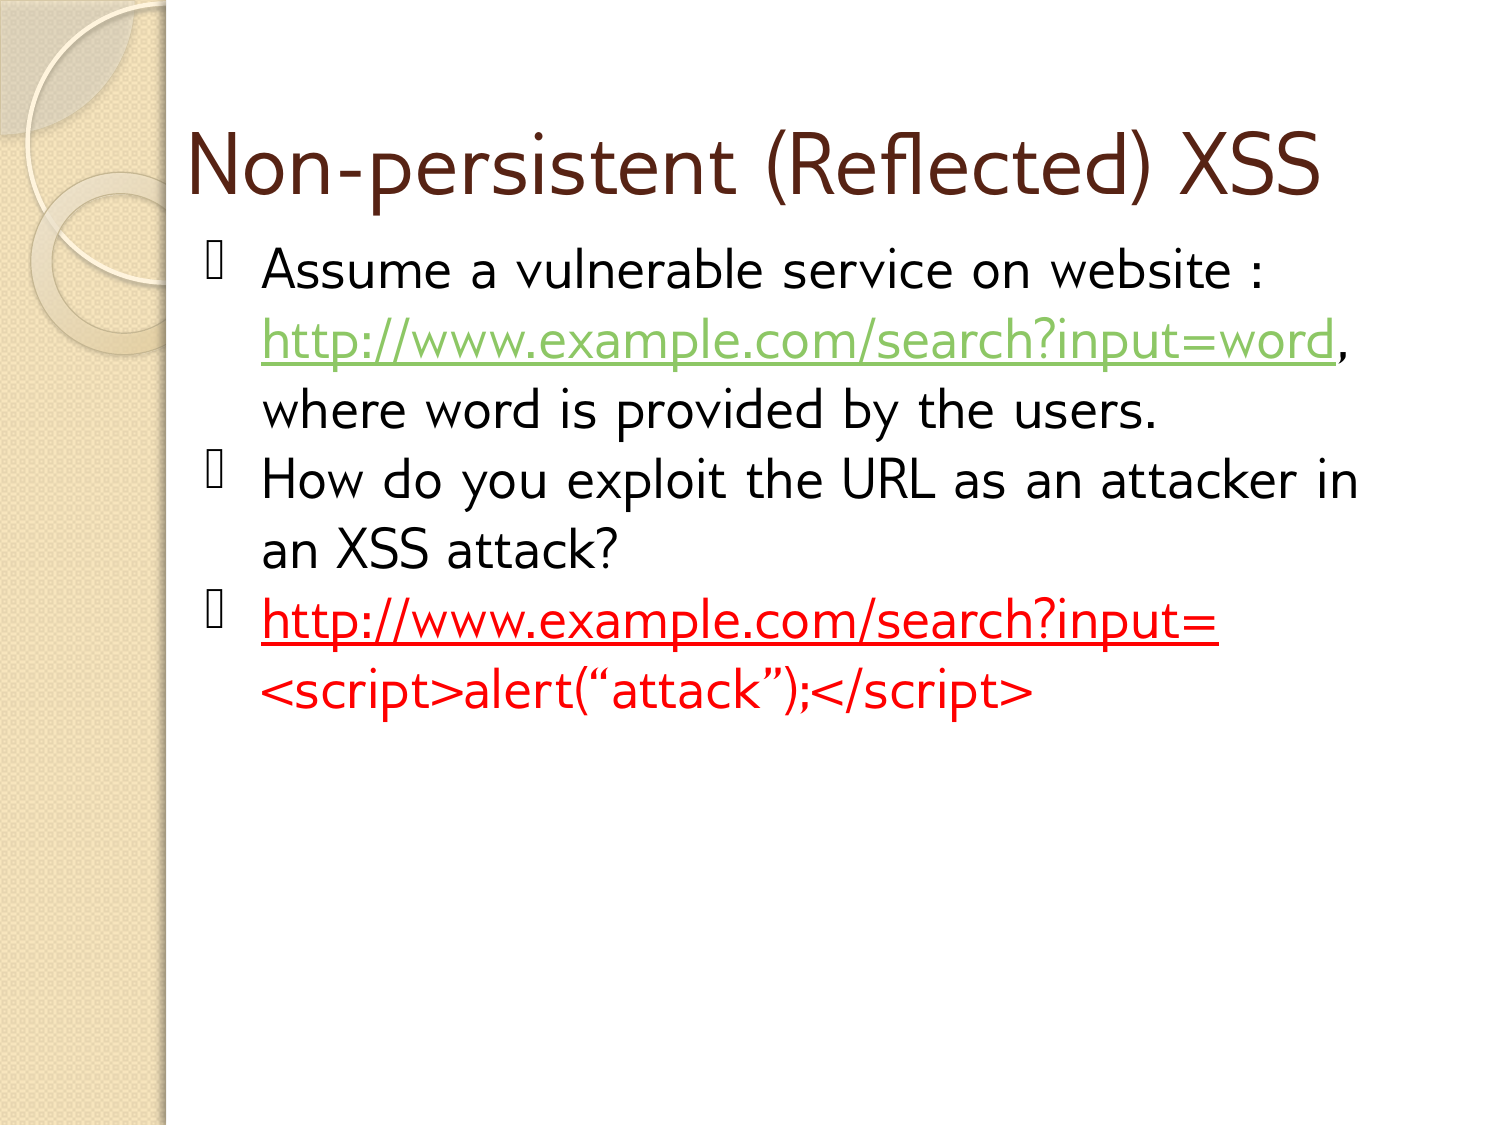

# Non-persistent (Reflected) XSS
Assume a vulnerable service on website : http://www.example.com/search?input=word, where word is provided by the users.
How do you exploit the URL as an attacker in an XSS attack?
http://www.example.com/search?input=<script>alert(“attack”);</script>